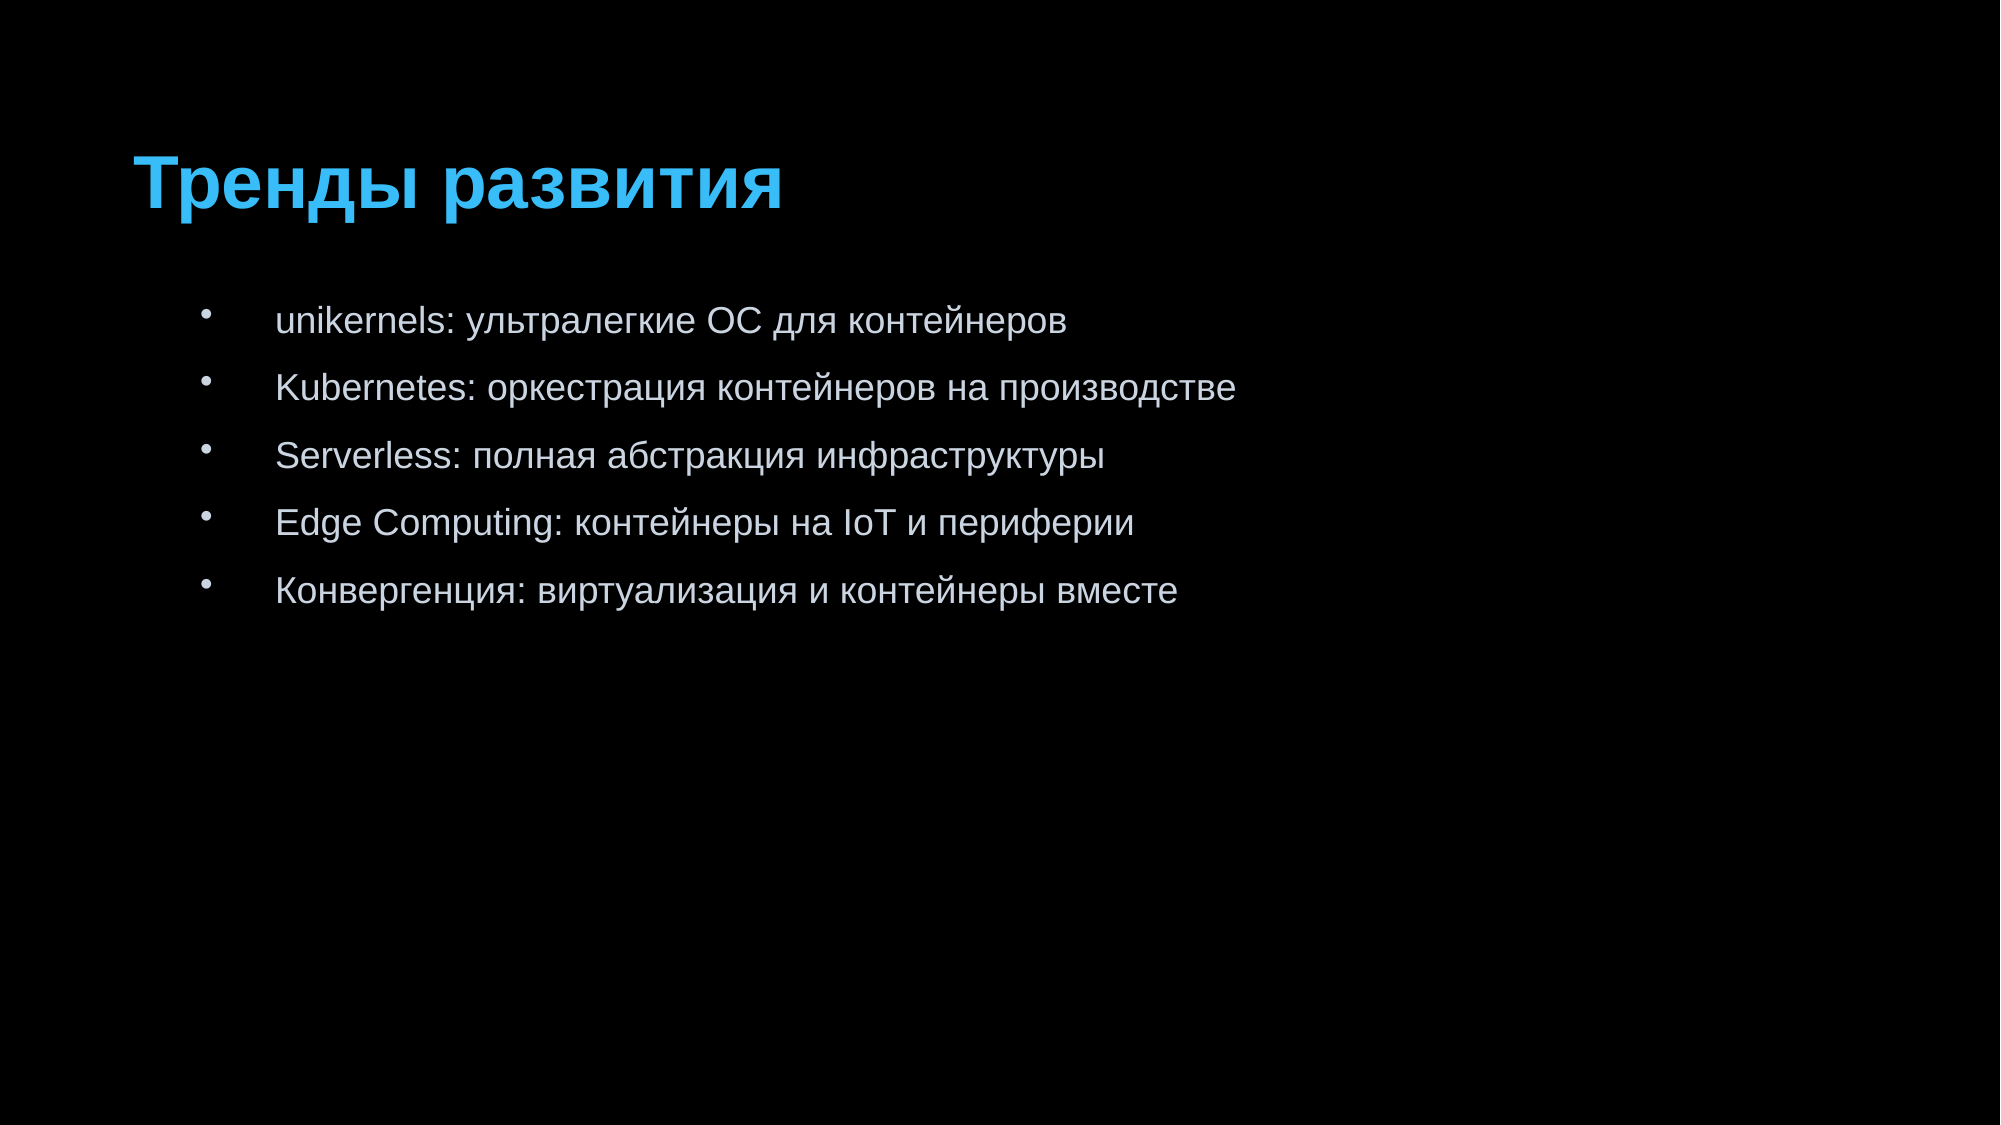

Тренды развития
unikernels: ультралегкие ОС для контейнеров
Kubernetes: оркестрация контейнеров на производстве
Serverless: полная абстракция инфраструктуры
Edge Computing: контейнеры на IoT и периферии
Конвергенция: виртуализация и контейнеры вместе